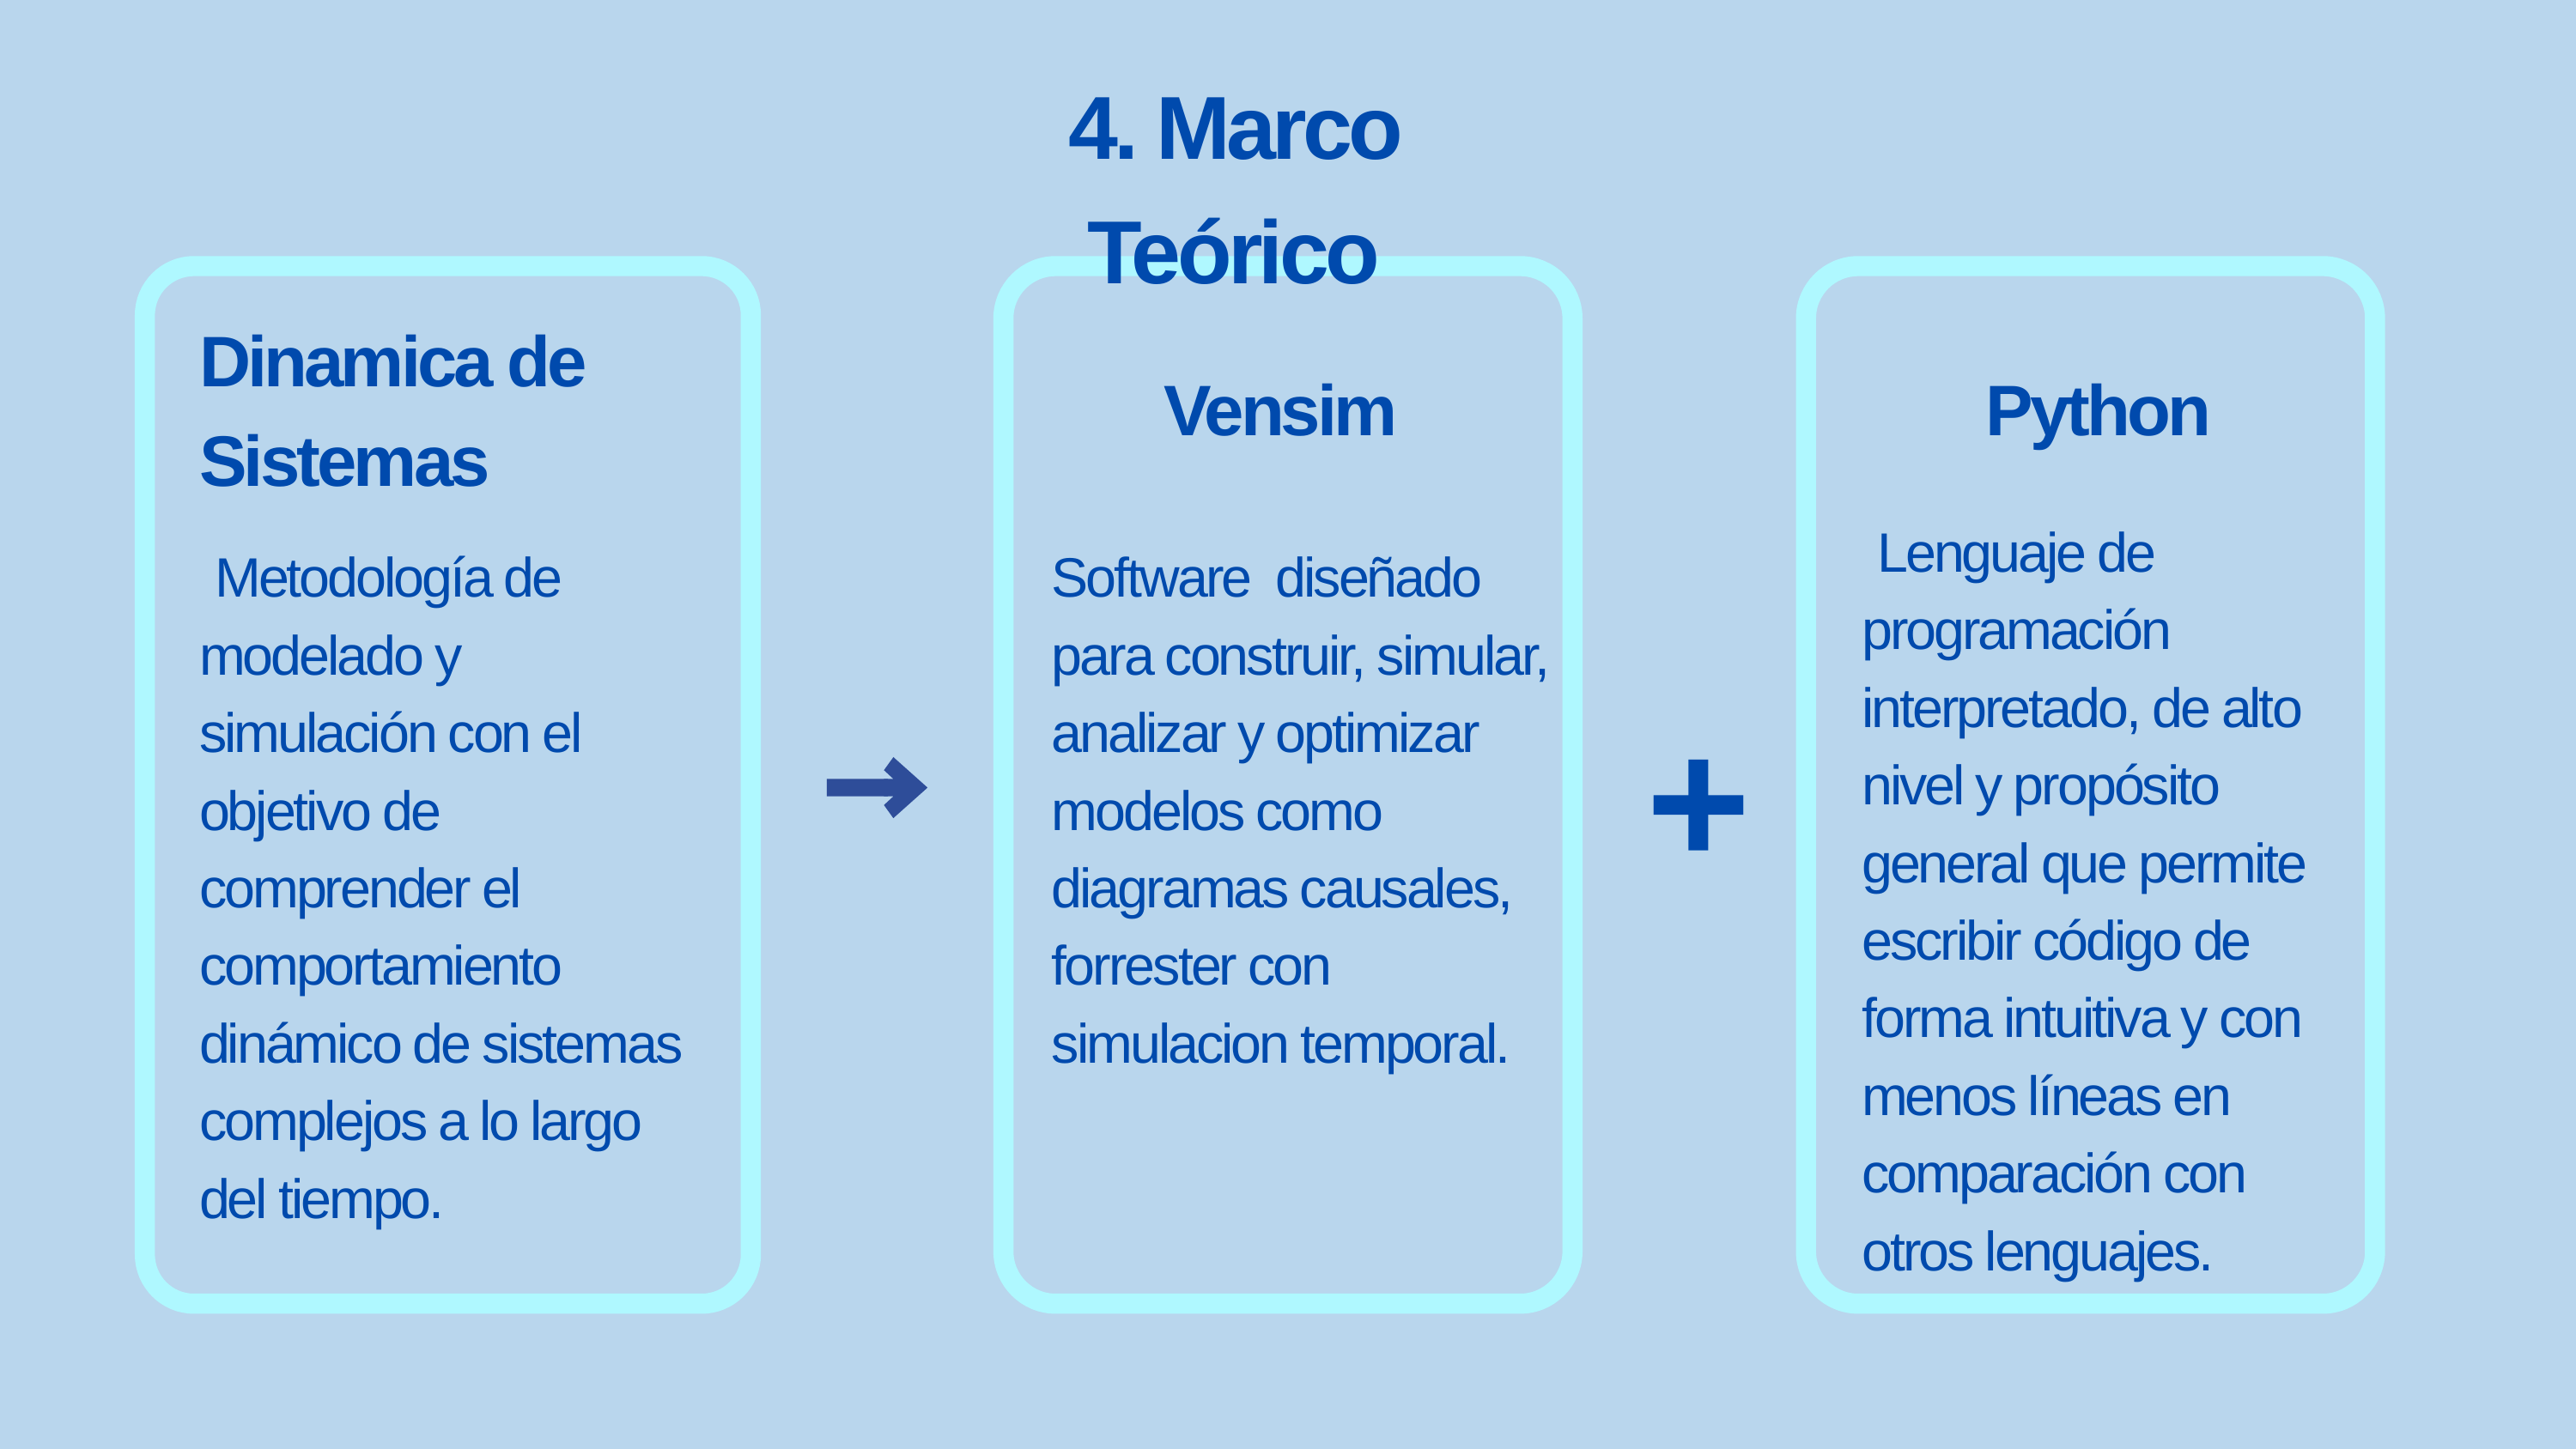

4. Marco Teórico

Dinamica de Sistemas
Vensim
Python
 Lenguaje de programación interpretado, de alto nivel y propósito general que permite escribir código de forma intuitiva y con menos líneas en comparación con otros lenguajes.
 Metodología de modelado y simulación con el objetivo de comprender el comportamiento dinámico de sistemas complejos a lo largo del tiempo.
Software  diseñado para construir, simular, analizar y optimizar modelos como diagramas causales, forrester con simulacion temporal.
+